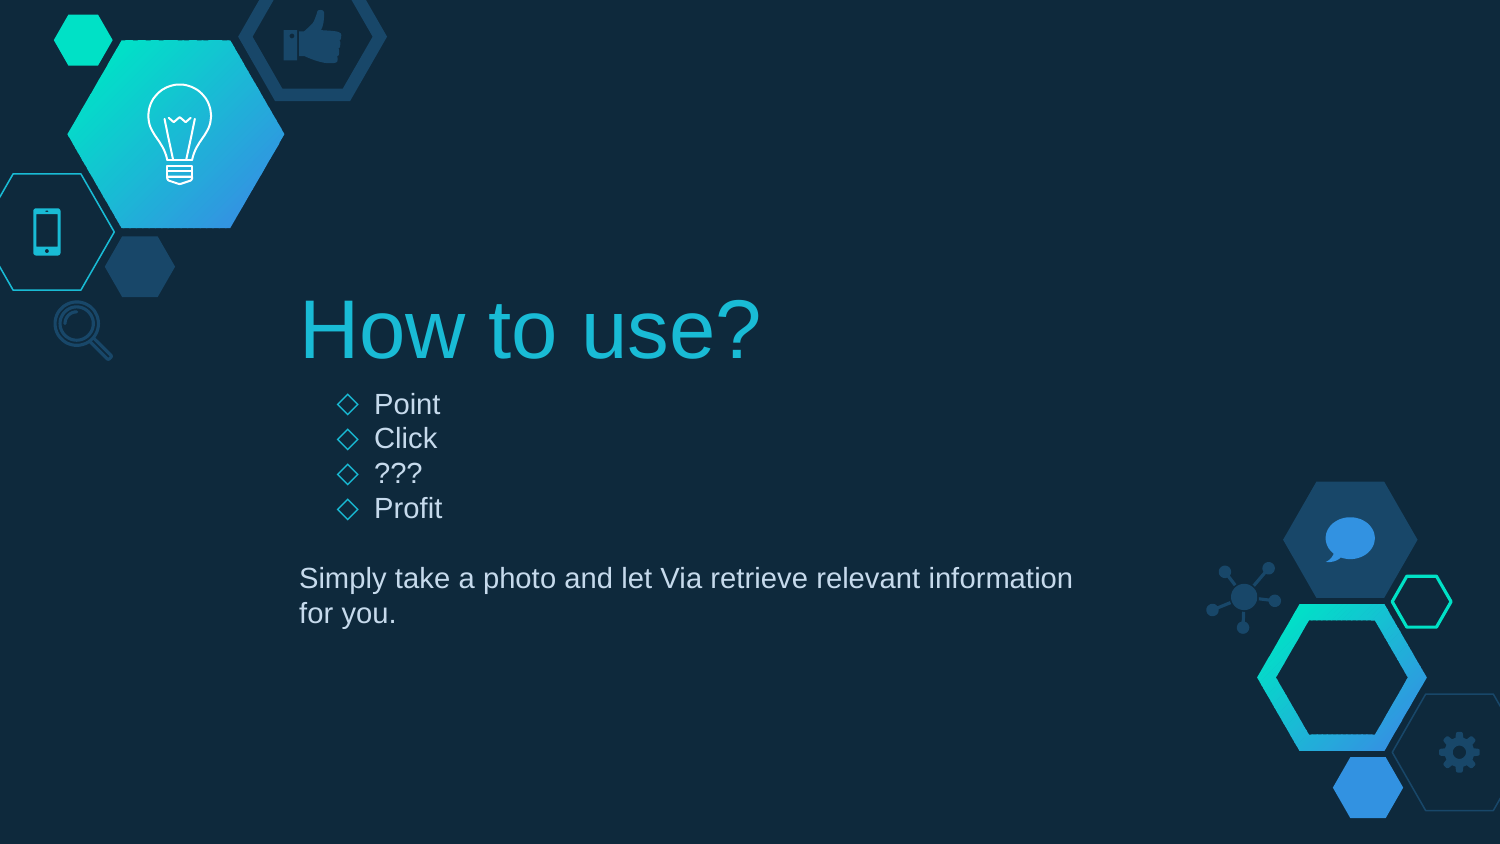

# How to use?
Point
Click
???
Profit

Simply take a photo and let Via retrieve relevant information for you.